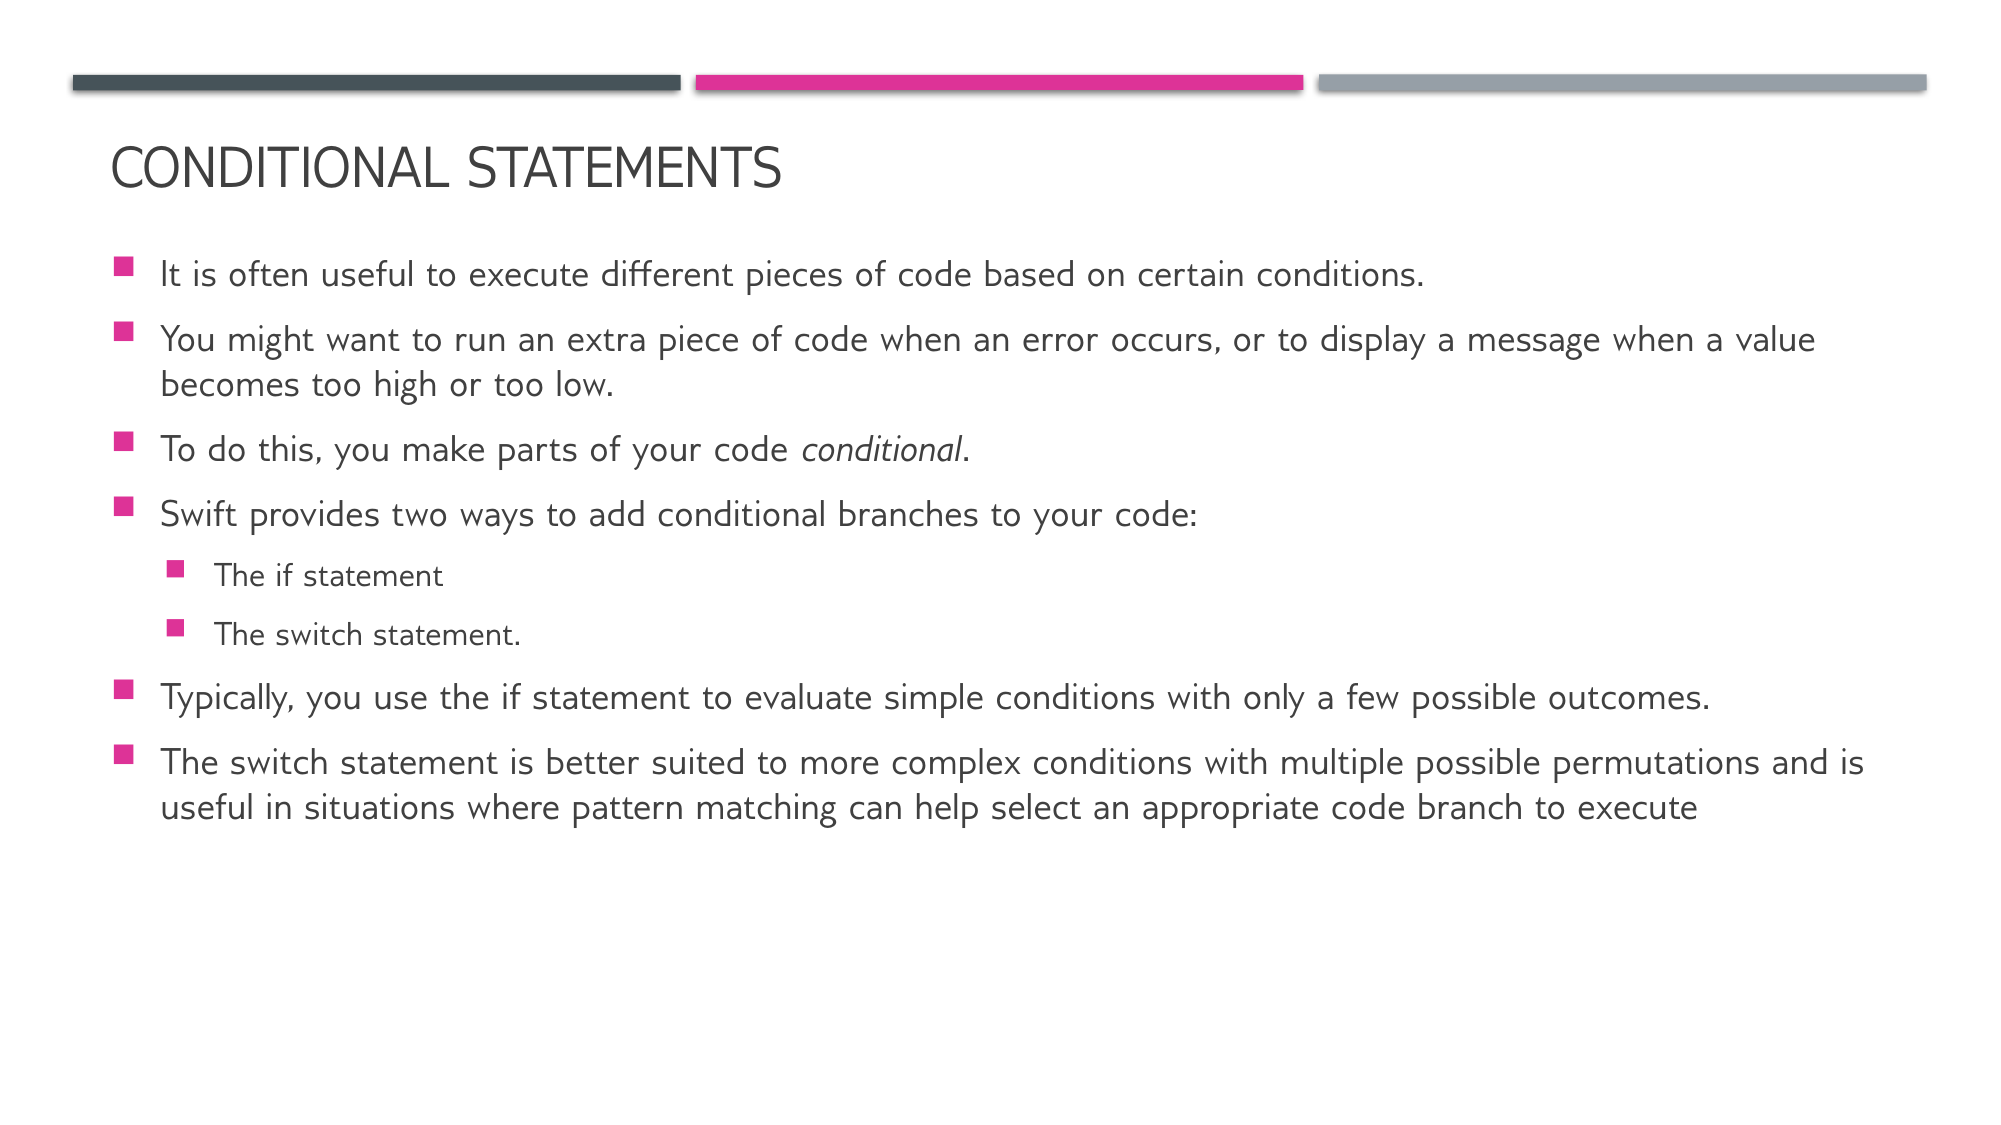

# Conditional Statements
It is often useful to execute different pieces of code based on certain conditions.
You might want to run an extra piece of code when an error occurs, or to display a message when a value becomes too high or too low.
To do this, you make parts of your code conditional.
Swift provides two ways to add conditional branches to your code:
The if statement
The switch statement.
Typically, you use the if statement to evaluate simple conditions with only a few possible outcomes.
The switch statement is better suited to more complex conditions with multiple possible permutations and is useful in situations where pattern matching can help select an appropriate code branch to execute